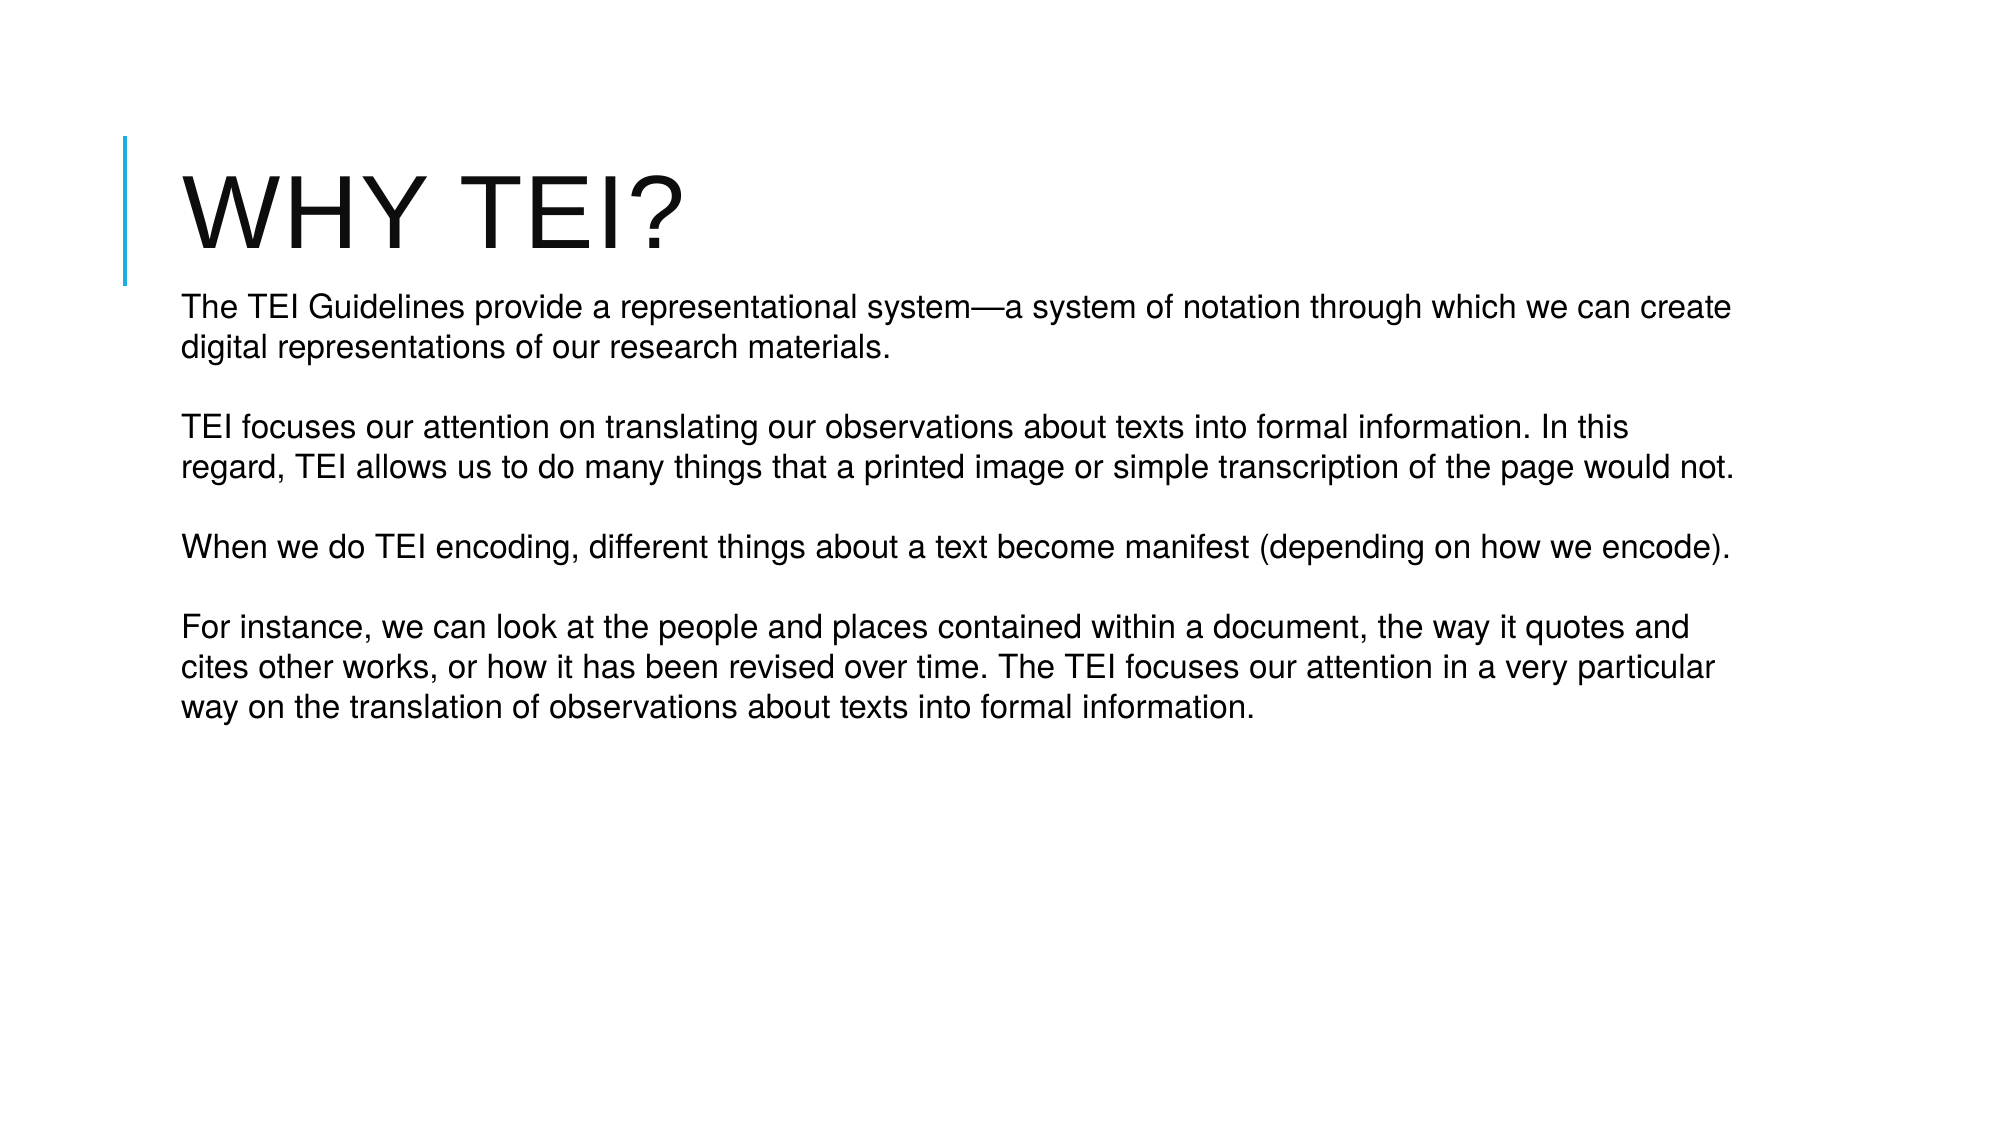

# Why TEI?
The TEI Guidelines provide a representational system—a system of notation through which we can create digital representations of our research materials.

TEI focuses our attention on translating our observations about texts into formal information. In this regard, TEI allows us to do many things that a printed image or simple transcription of the page would not.

When we do TEI encoding, different things about a text become manifest (depending on how we encode).

For instance, we can look at the people and places contained within a document, the way it quotes and cites other works, or how it has been revised over time. The TEI focuses our attention in a very particular way on the translation of observations about texts into formal information.